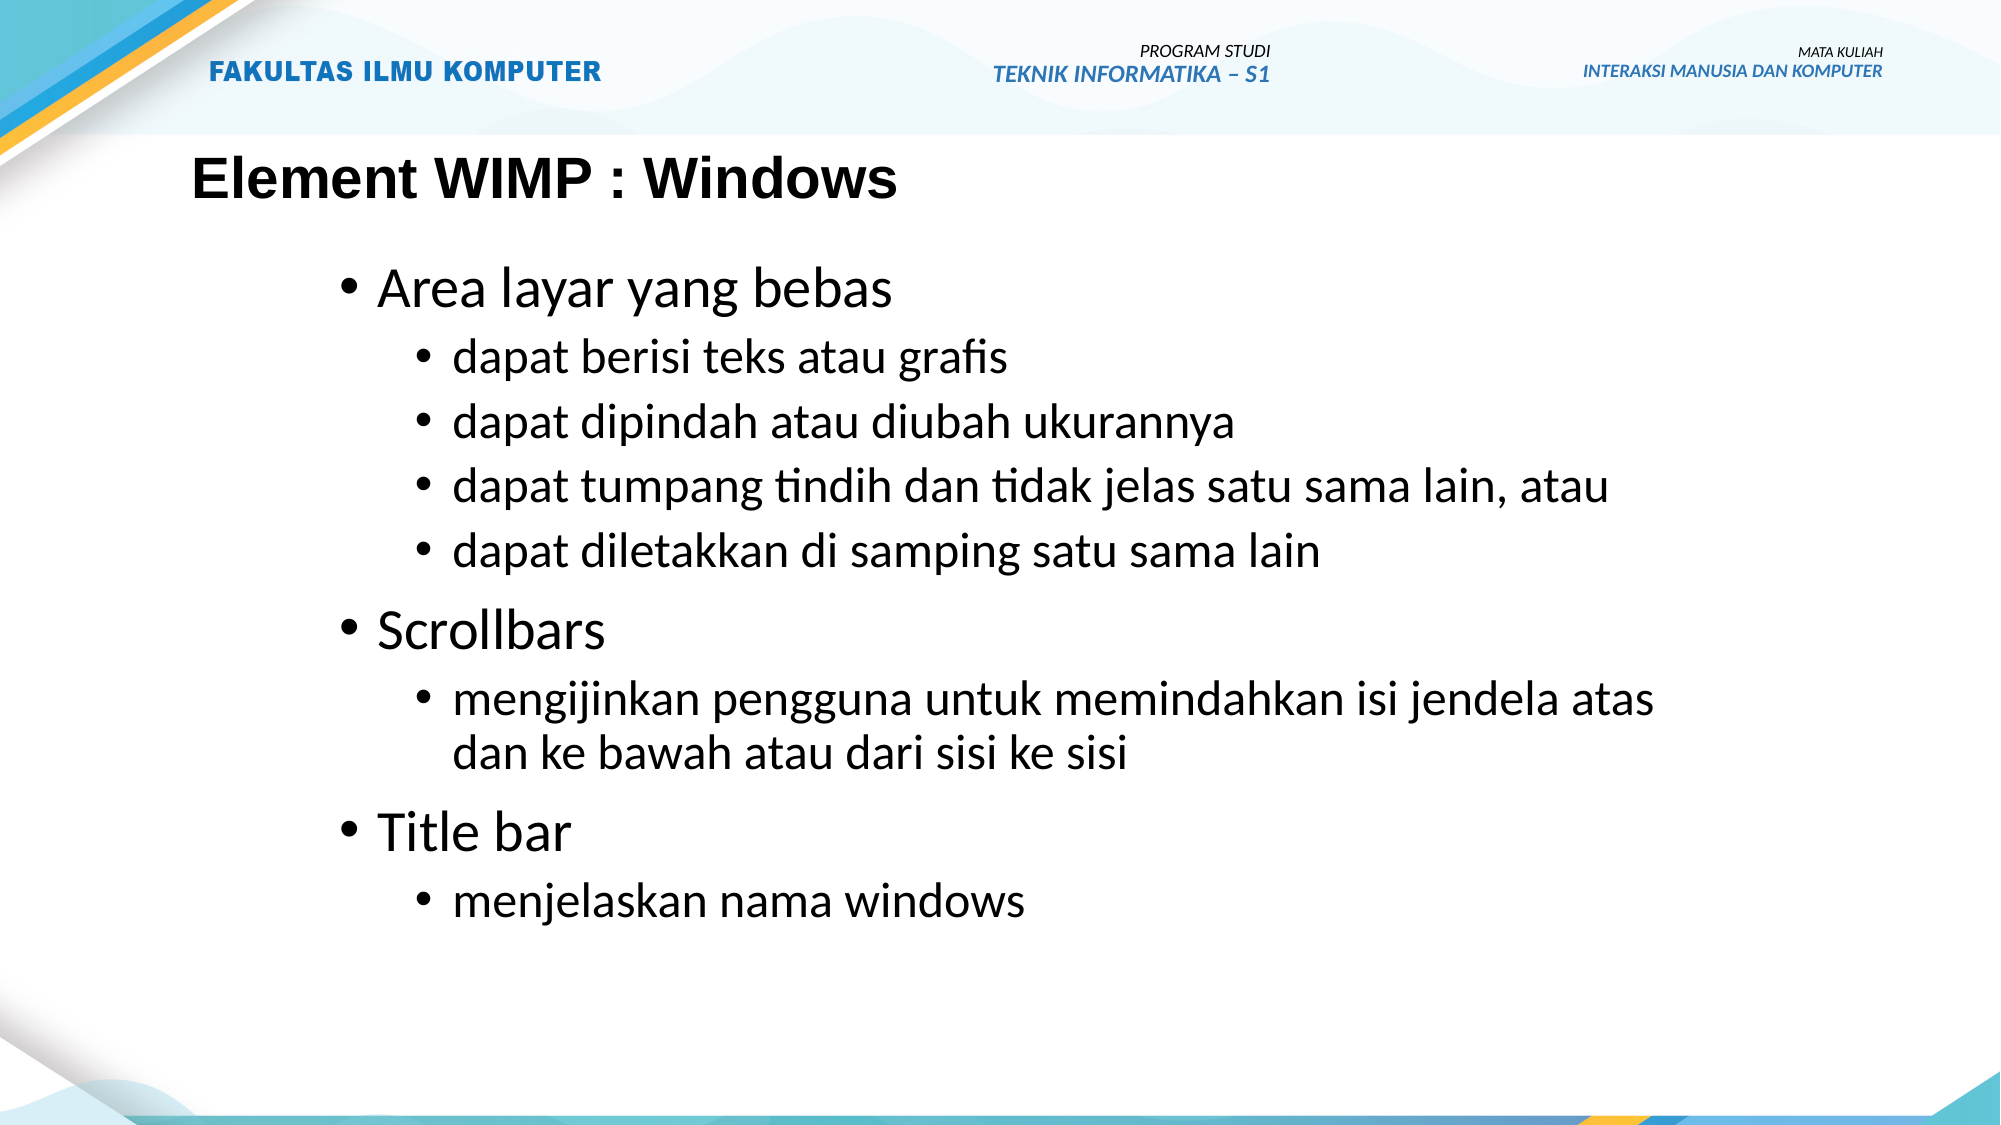

PROGRAM STUDI
TEKNIK INFORMATIKA – S1
MATA KULIAH
INTERAKSI MANUSIA DAN KOMPUTER
# Element WIMP : Windows
Area layar yang bebas
dapat berisi teks atau grafis
dapat dipindah atau diubah ukurannya
dapat tumpang tindih dan tidak jelas satu sama lain, atau
dapat diletakkan di samping satu sama lain
Scrollbars
mengijinkan pengguna untuk memindahkan isi jendela atas dan ke bawah atau dari sisi ke sisi
Title bar
menjelaskan nama windows